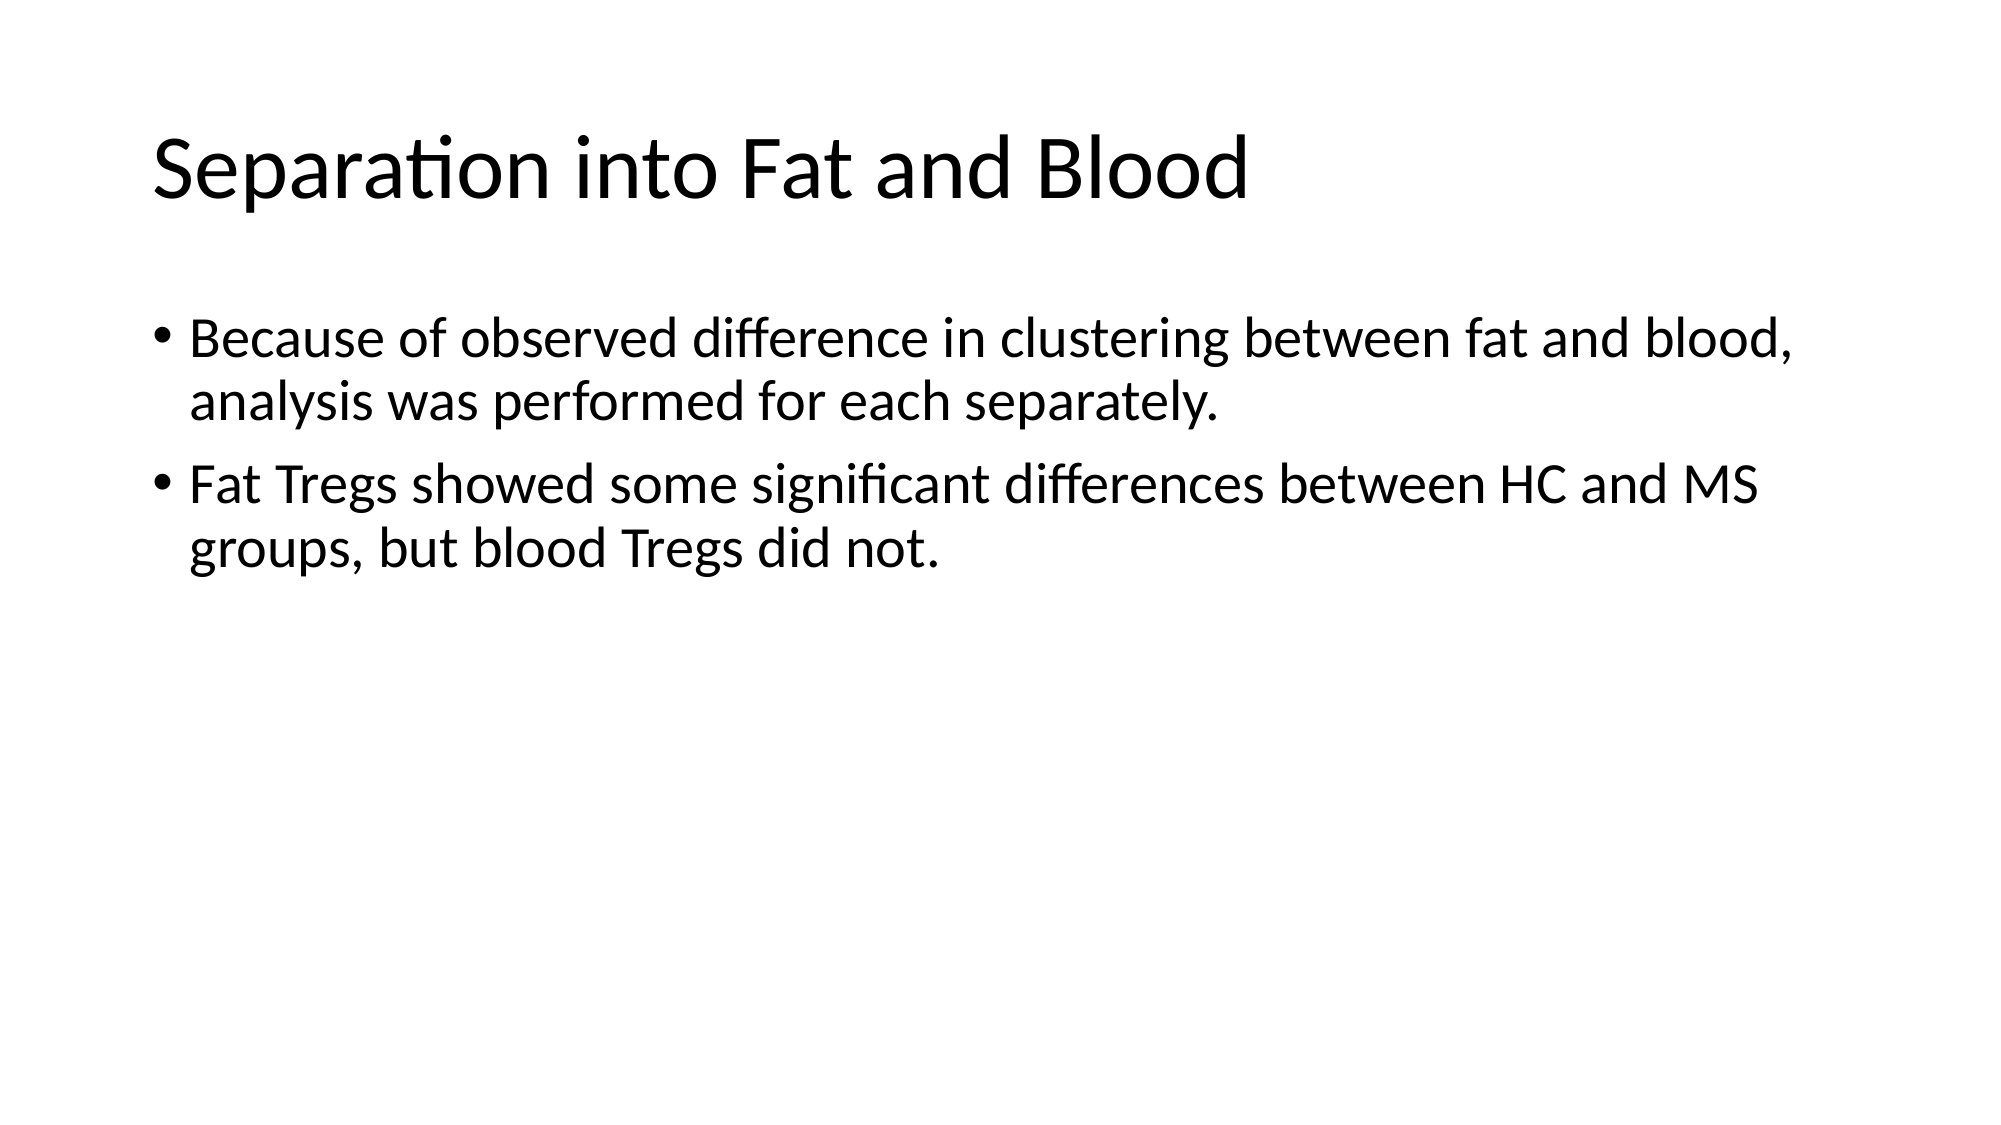

# Separation into Fat and Blood
Because of observed difference in clustering between fat and blood, analysis was performed for each separately.
Fat Tregs showed some significant differences between HC and MS groups, but blood Tregs did not.